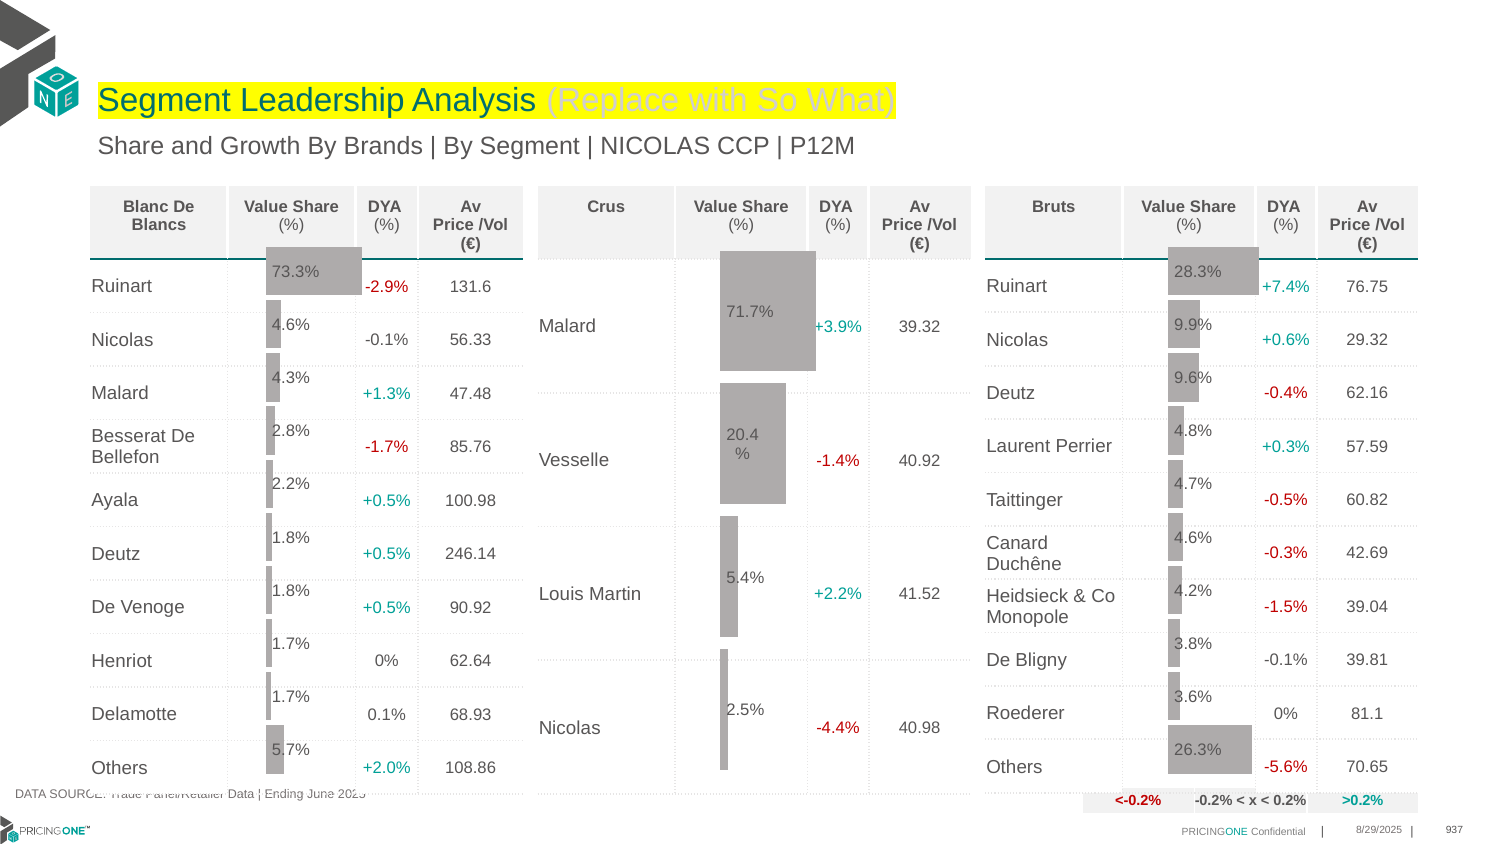

# Segment Leadership Analysis (Replace with So What)
Share and Growth By Brands | By Segment | NICOLAS CCP | P12M
| Crus | Value Share (%) | DYA (%) | Av Price /Vol (€) |
| --- | --- | --- | --- |
| Malard |  | +3.9% | 39.32 |
| Vesselle |  | -1.4% | 40.92 |
| Louis Martin |  | +2.2% | 41.52 |
| Nicolas |  | -4.4% | 40.98 |
| Blanc De Blancs | Value Share (%) | DYA (%) | Av Price /Vol (€) |
| --- | --- | --- | --- |
| Ruinart |  | -2.9% | 131.6 |
| Nicolas |  | -0.1% | 56.33 |
| Malard |  | +1.3% | 47.48 |
| Besserat De Bellefon |  | -1.7% | 85.76 |
| Ayala |  | +0.5% | 100.98 |
| Deutz |  | +0.5% | 246.14 |
| De Venoge |  | +0.5% | 90.92 |
| Henriot |  | 0% | 62.64 |
| Delamotte |  | 0.1% | 68.93 |
| Others |  | +2.0% | 108.86 |
| Bruts | Value Share (%) | DYA (%) | Av Price /Vol (€) |
| --- | --- | --- | --- |
| Ruinart |  | +7.4% | 76.75 |
| Nicolas |  | +0.6% | 29.32 |
| Deutz |  | -0.4% | 62.16 |
| Laurent Perrier |  | +0.3% | 57.59 |
| Taittinger |  | -0.5% | 60.82 |
| Canard Duchêne |  | -0.3% | 42.69 |
| Heidsieck & Co Monopole |  | -1.5% | 39.04 |
| De Bligny |  | -0.1% | 39.81 |
| Roederer |  | 0% | 81.1 |
| Others |  | -5.6% | 70.65 |

### Chart

| Category | Blanc De Blancs | NICOLAS CCP |
|---|---|
| None | 0.7326190351217315 |

### Chart

| Category | Crus | NICOLAS CCP |
|---|---|
| None | 0.7168613583002406 |

### Chart

| Category | Bruts | NICOLAS CCP |
|---|---|
| None | 0.2833218709813944 |
DATA SOURCE: Trade Panel/Retailer Data | Ending June 2025
| <-0.2% | -0.2% < x < 0.2% | >0.2% |
| --- | --- | --- |

8/29/2025
937